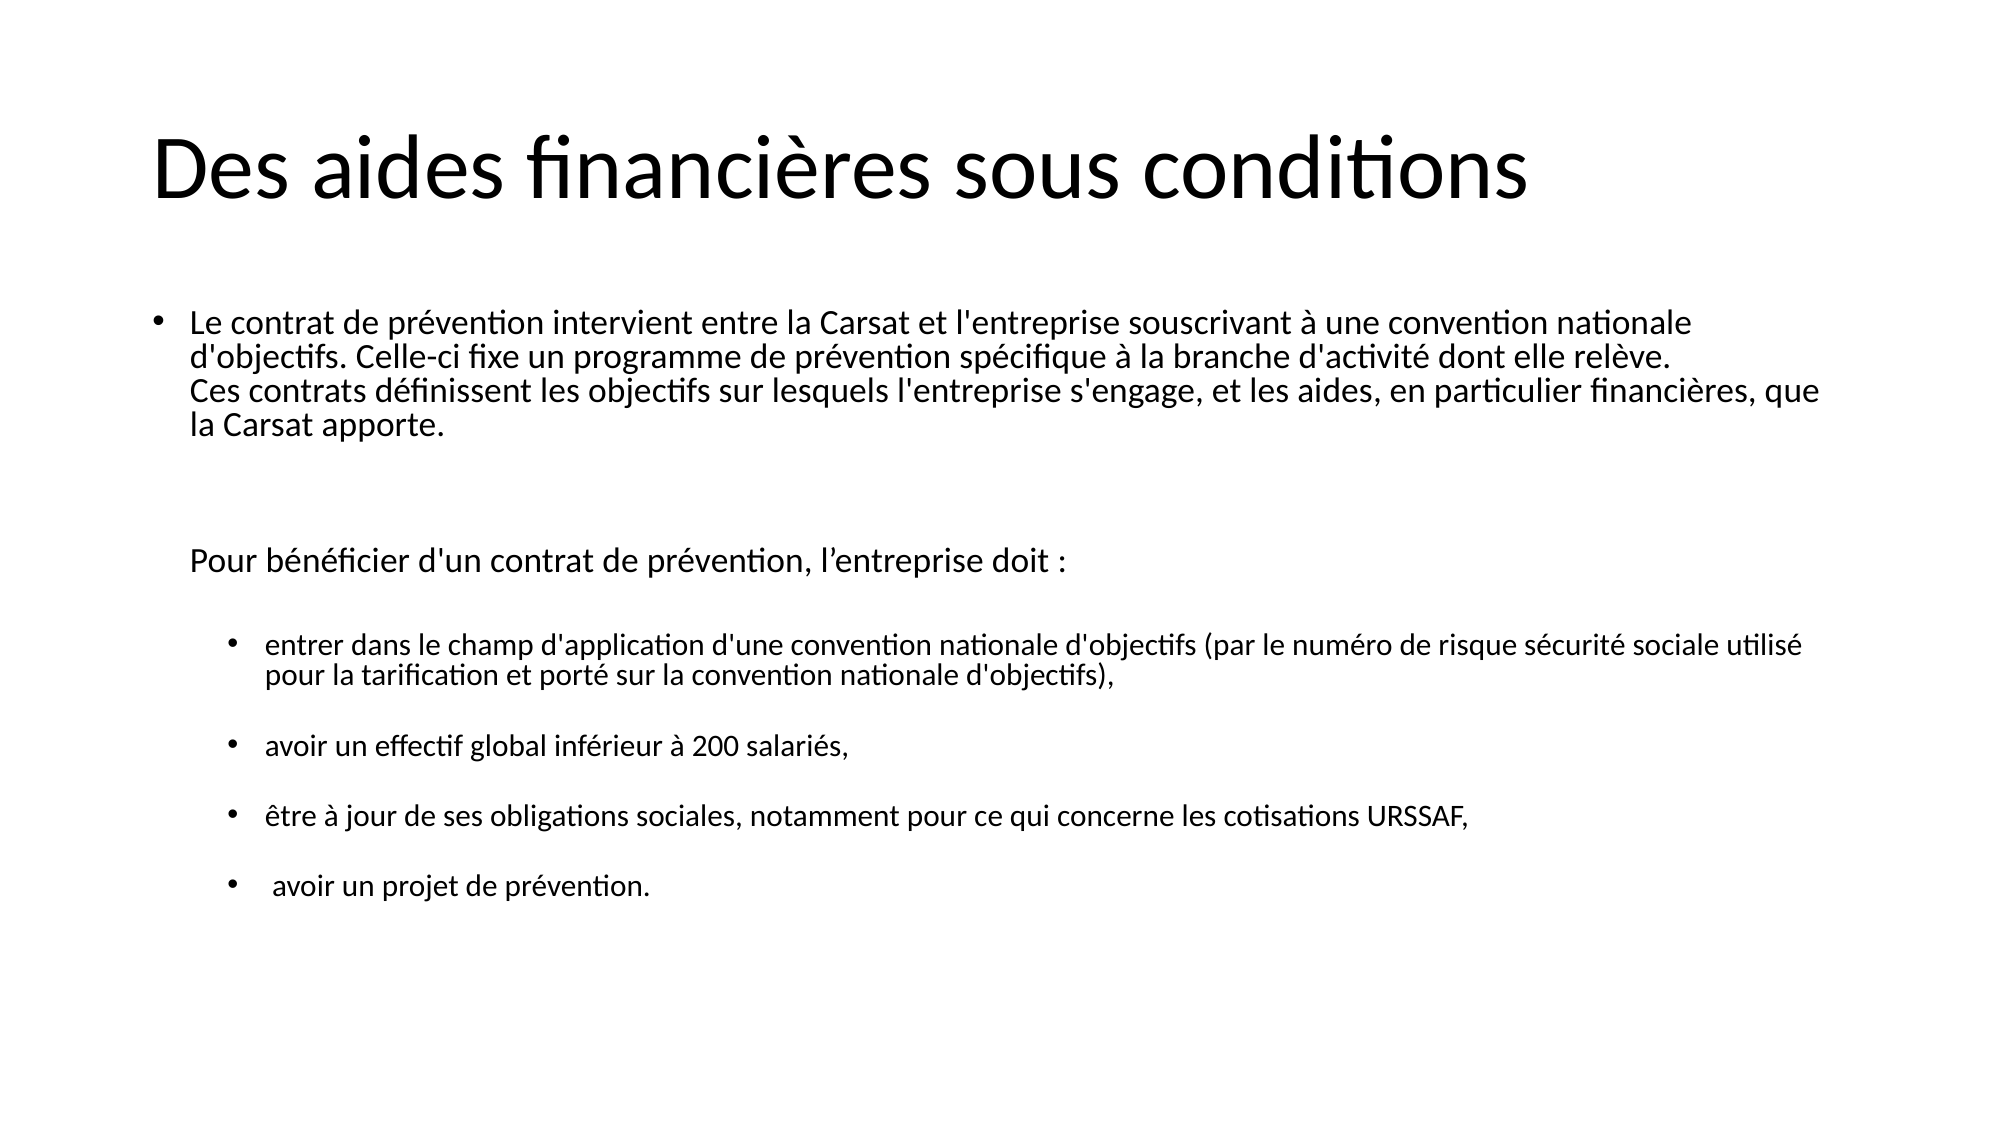

# Des aides financières sous conditions
Le contrat de prévention intervient entre la Carsat et l'entreprise souscrivant à une convention nationale d'objectifs. Celle-ci fixe un programme de prévention spécifique à la branche d'activité dont elle relève.
Ces contrats définissent les objectifs sur lesquels l'entreprise s'engage, et les aides, en particulier financières, que la Carsat apporte.
Pour bénéficier d'un contrat de prévention, l’entreprise doit :
entrer dans le champ d'application d'une convention nationale d'objectifs (par le numéro de risque sécurité sociale utilisé pour la tarification et porté sur la convention nationale d'objectifs),
avoir un effectif global inférieur à 200 salariés,
être à jour de ses obligations sociales, notamment pour ce qui concerne les cotisations URSSAF,
 avoir un projet de prévention.